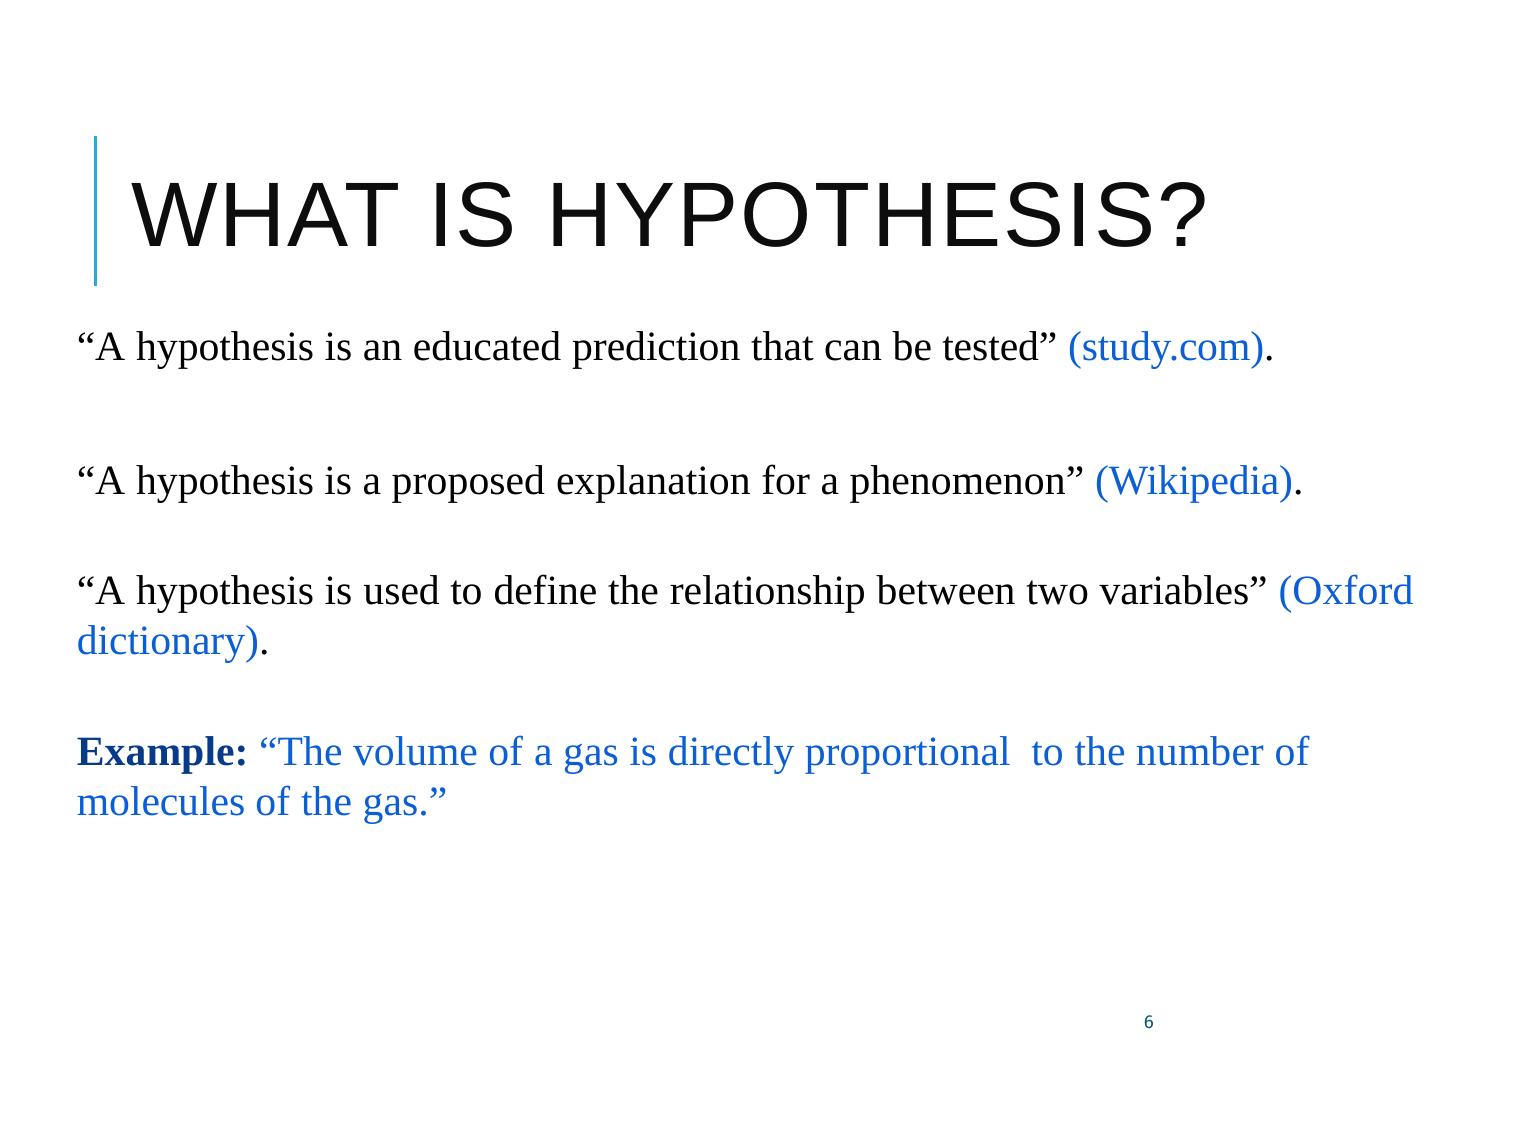

# What is Hypothesis?

“A hypothesis is an educated prediction that can be tested” (study.com).

“A hypothesis is a proposed explanation for a phenomenon” (Wikipedia).

“A hypothesis is used to define the relationship between two variables” (Oxford dictionary).

Example: “The volume of a gas is directly proportional  to the number of molecules of the gas.”

6